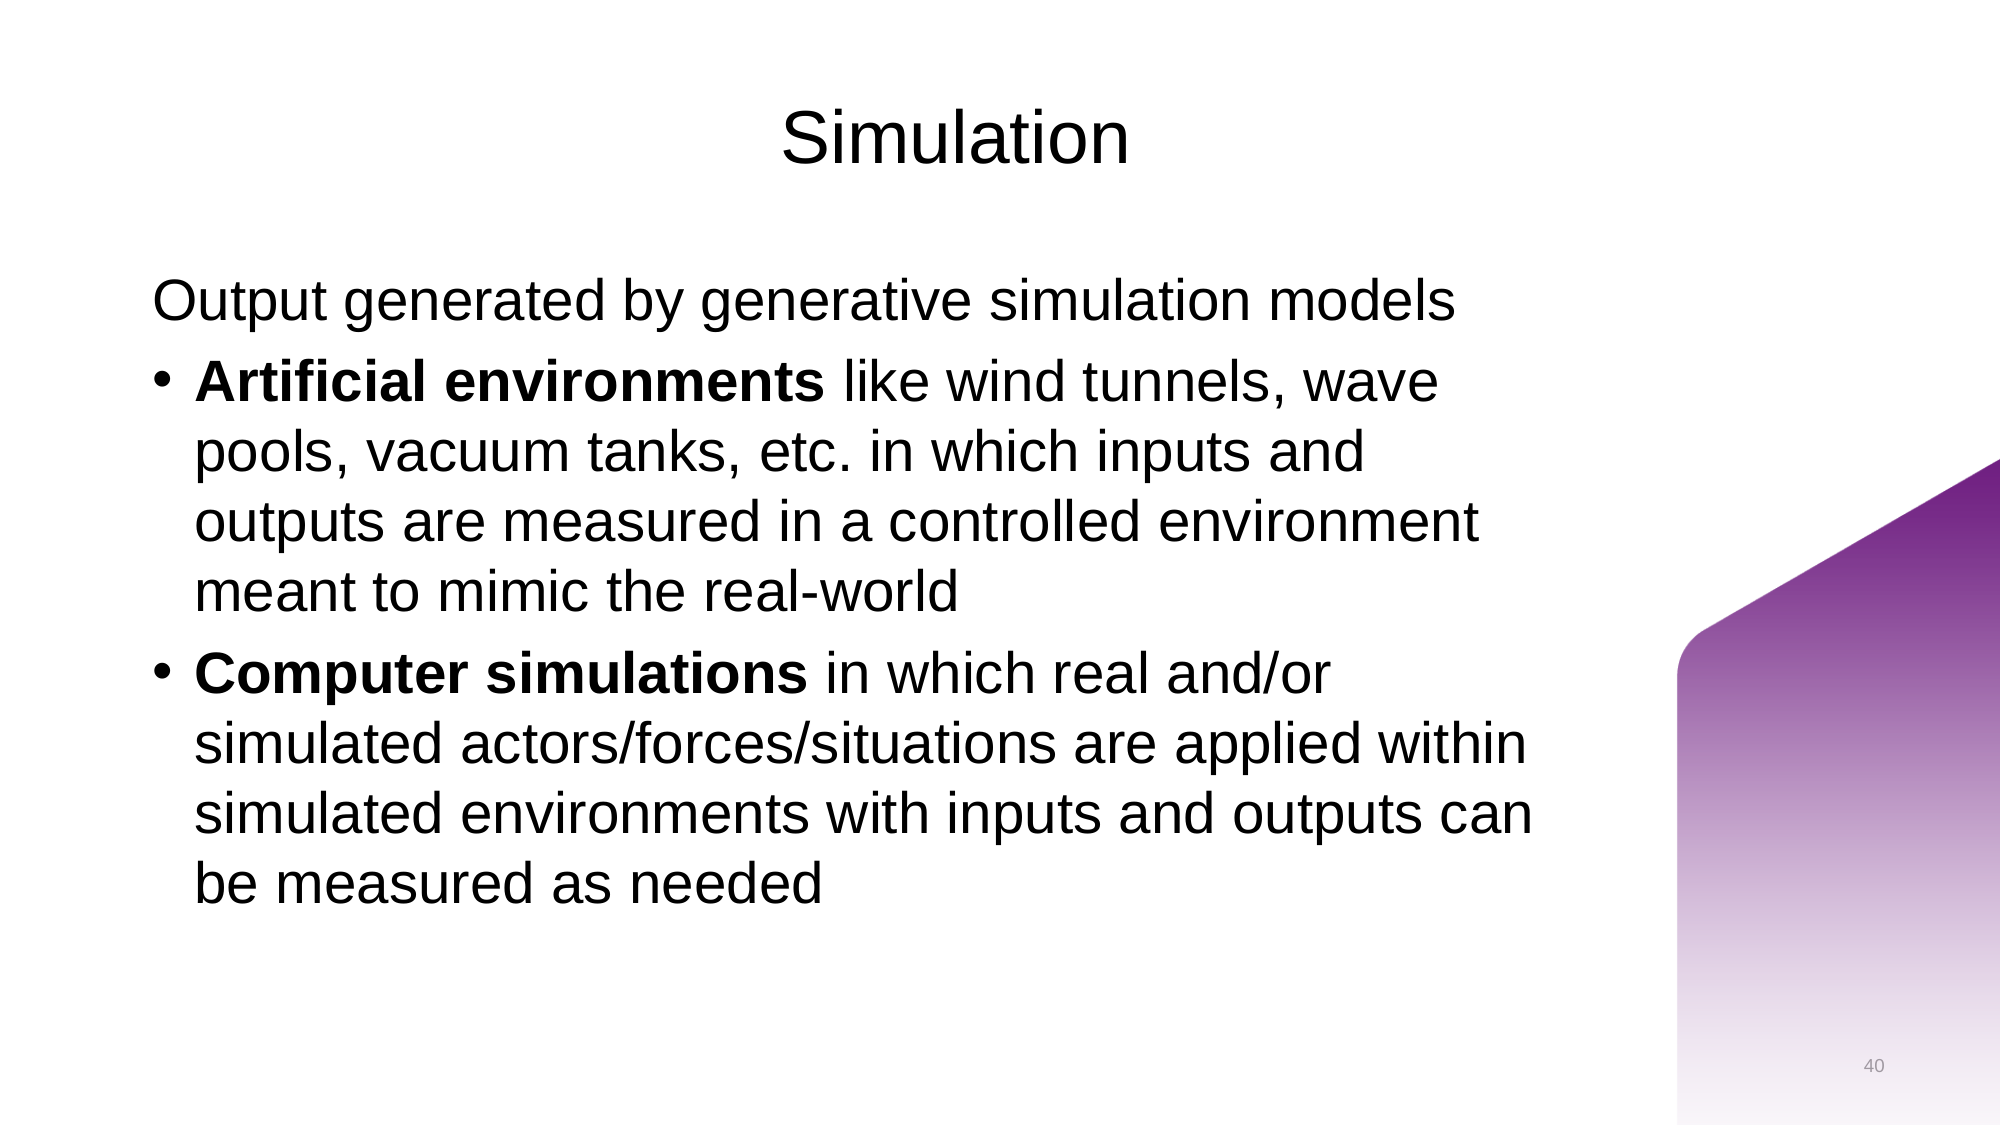

# Simulation
Output generated by generative simulation models
Artificial environments like wind tunnels, wave pools, vacuum tanks, etc. in which inputs and outputs are measured in a controlled environment meant to mimic the real-world
Computer simulations in which real and/or simulated actors/forces/situations are applied within simulated environments with inputs and outputs can be measured as needed

40